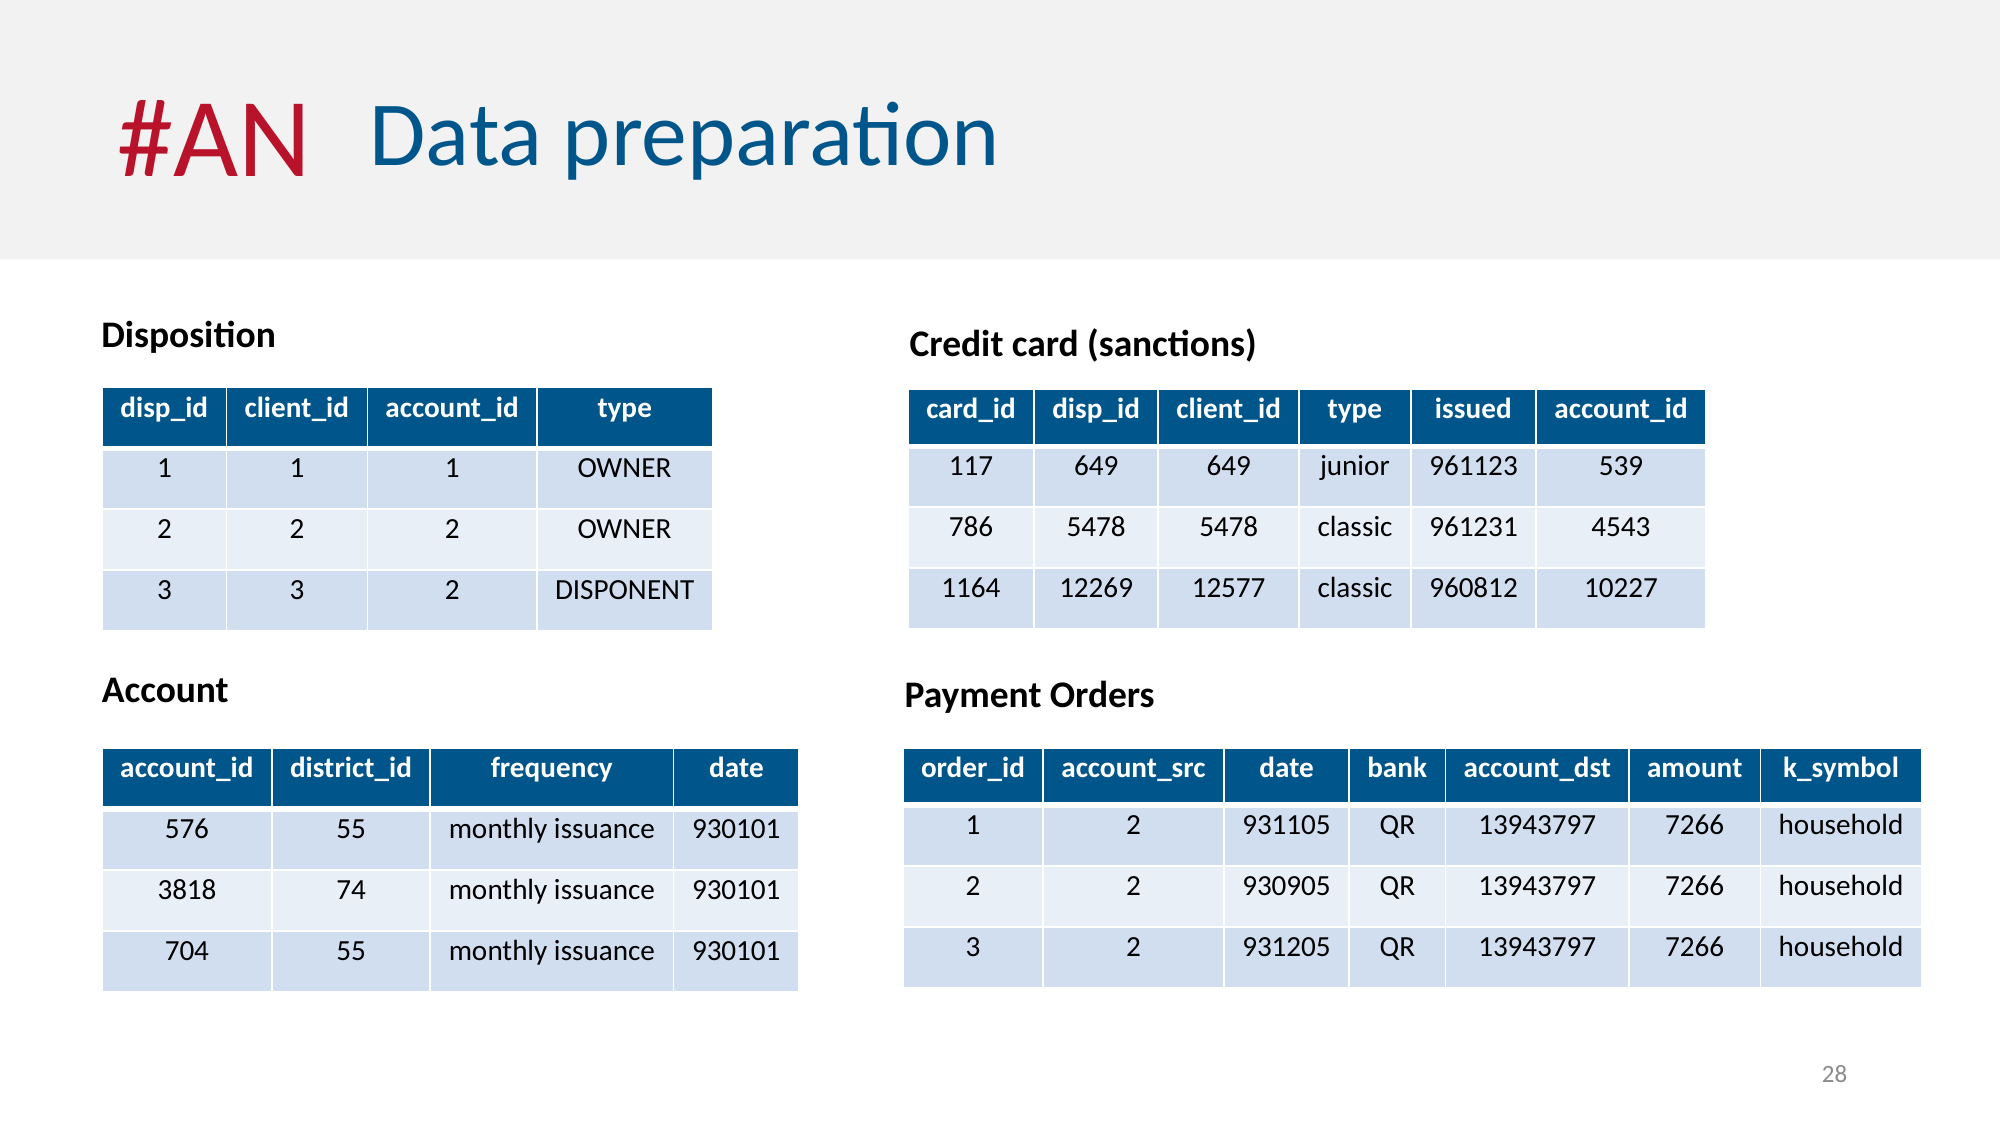

#AN
Data preparation
Disposition
Credit card (sanctions)
| disp\_id | client\_id | account\_id | type |
| --- | --- | --- | --- |
| 1 | 1 | 1 | OWNER |
| 2 | 2 | 2 | OWNER |
| 3 | 3 | 2 | DISPONENT |
| card\_id | disp\_id | client\_id | type | issued | account\_id |
| --- | --- | --- | --- | --- | --- |
| 117 | 649 | 649 | junior | 961123 | 539 |
| 786 | 5478 | 5478 | classic | 961231 | 4543 |
| 1164 | 12269 | 12577 | classic | 960812 | 10227 |
Account
Payment Orders
| order\_id | account\_src | date | bank | account\_dst | amount | k\_symbol |
| --- | --- | --- | --- | --- | --- | --- |
| 1 | 2 | 931105 | QR | 13943797 | 7266 | household |
| 2 | 2 | 930905 | QR | 13943797 | 7266 | household |
| 3 | 2 | 931205 | QR | 13943797 | 7266 | household |
| account\_id | district\_id | frequency | date |
| --- | --- | --- | --- |
| 576 | 55 | monthly issuance | 930101 |
| 3818 | 74 | monthly issuance | 930101 |
| 704 | 55 | monthly issuance | 930101 |
28